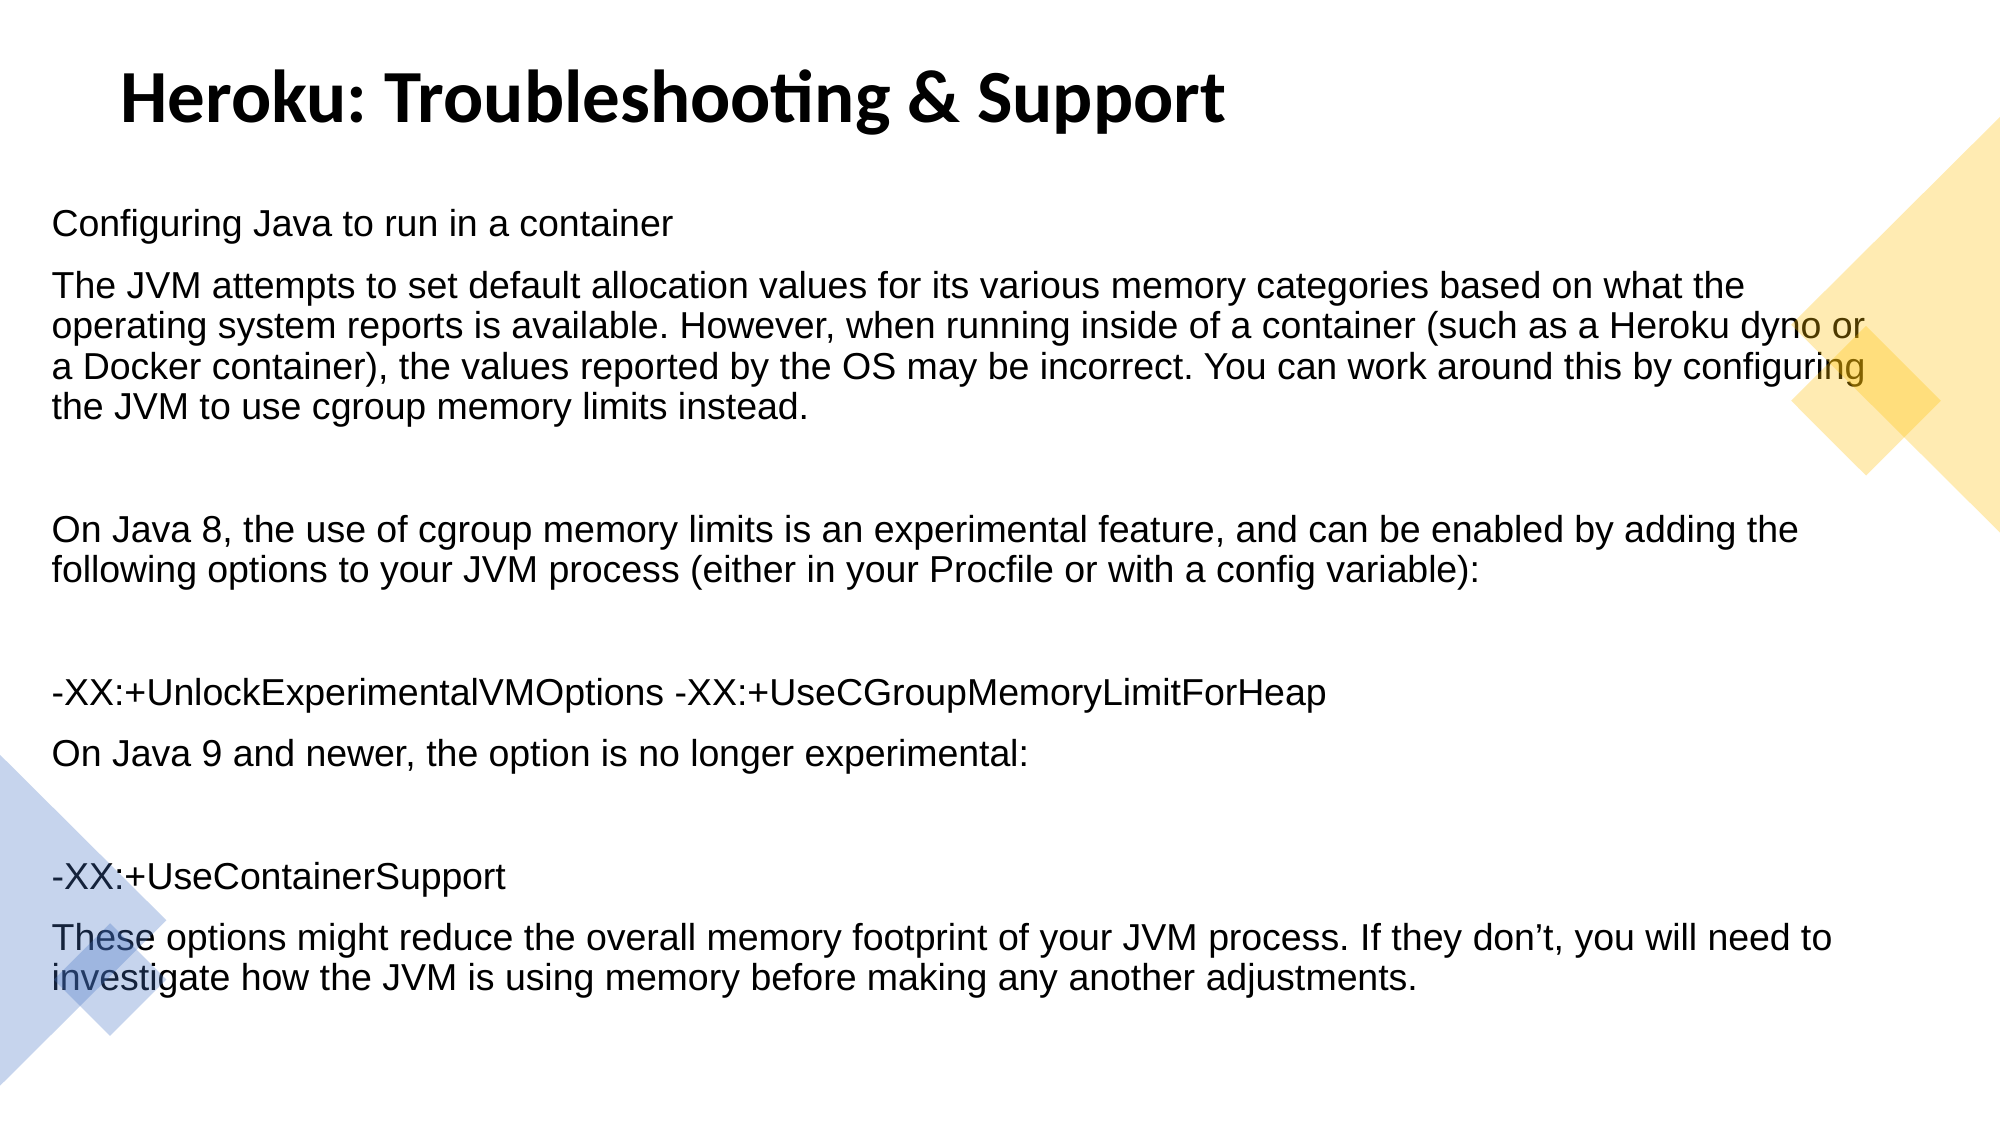

# Heroku: Troubleshooting & Support
Configuring Java to run in a container
The JVM attempts to set default allocation values for its various memory categories based on what the operating system reports is available. However, when running inside of a container (such as a Heroku dyno or a Docker container), the values reported by the OS may be incorrect. You can work around this by configuring the JVM to use cgroup memory limits instead.

On Java 8, the use of cgroup memory limits is an experimental feature, and can be enabled by adding the following options to your JVM process (either in your Procfile or with a config variable):

-XX:+UnlockExperimentalVMOptions -XX:+UseCGroupMemoryLimitForHeap
On Java 9 and newer, the option is no longer experimental:

-XX:+UseContainerSupport
These options might reduce the overall memory footprint of your JVM process. If they don’t, you will need to investigate how the JVM is using memory before making any another adjustments.